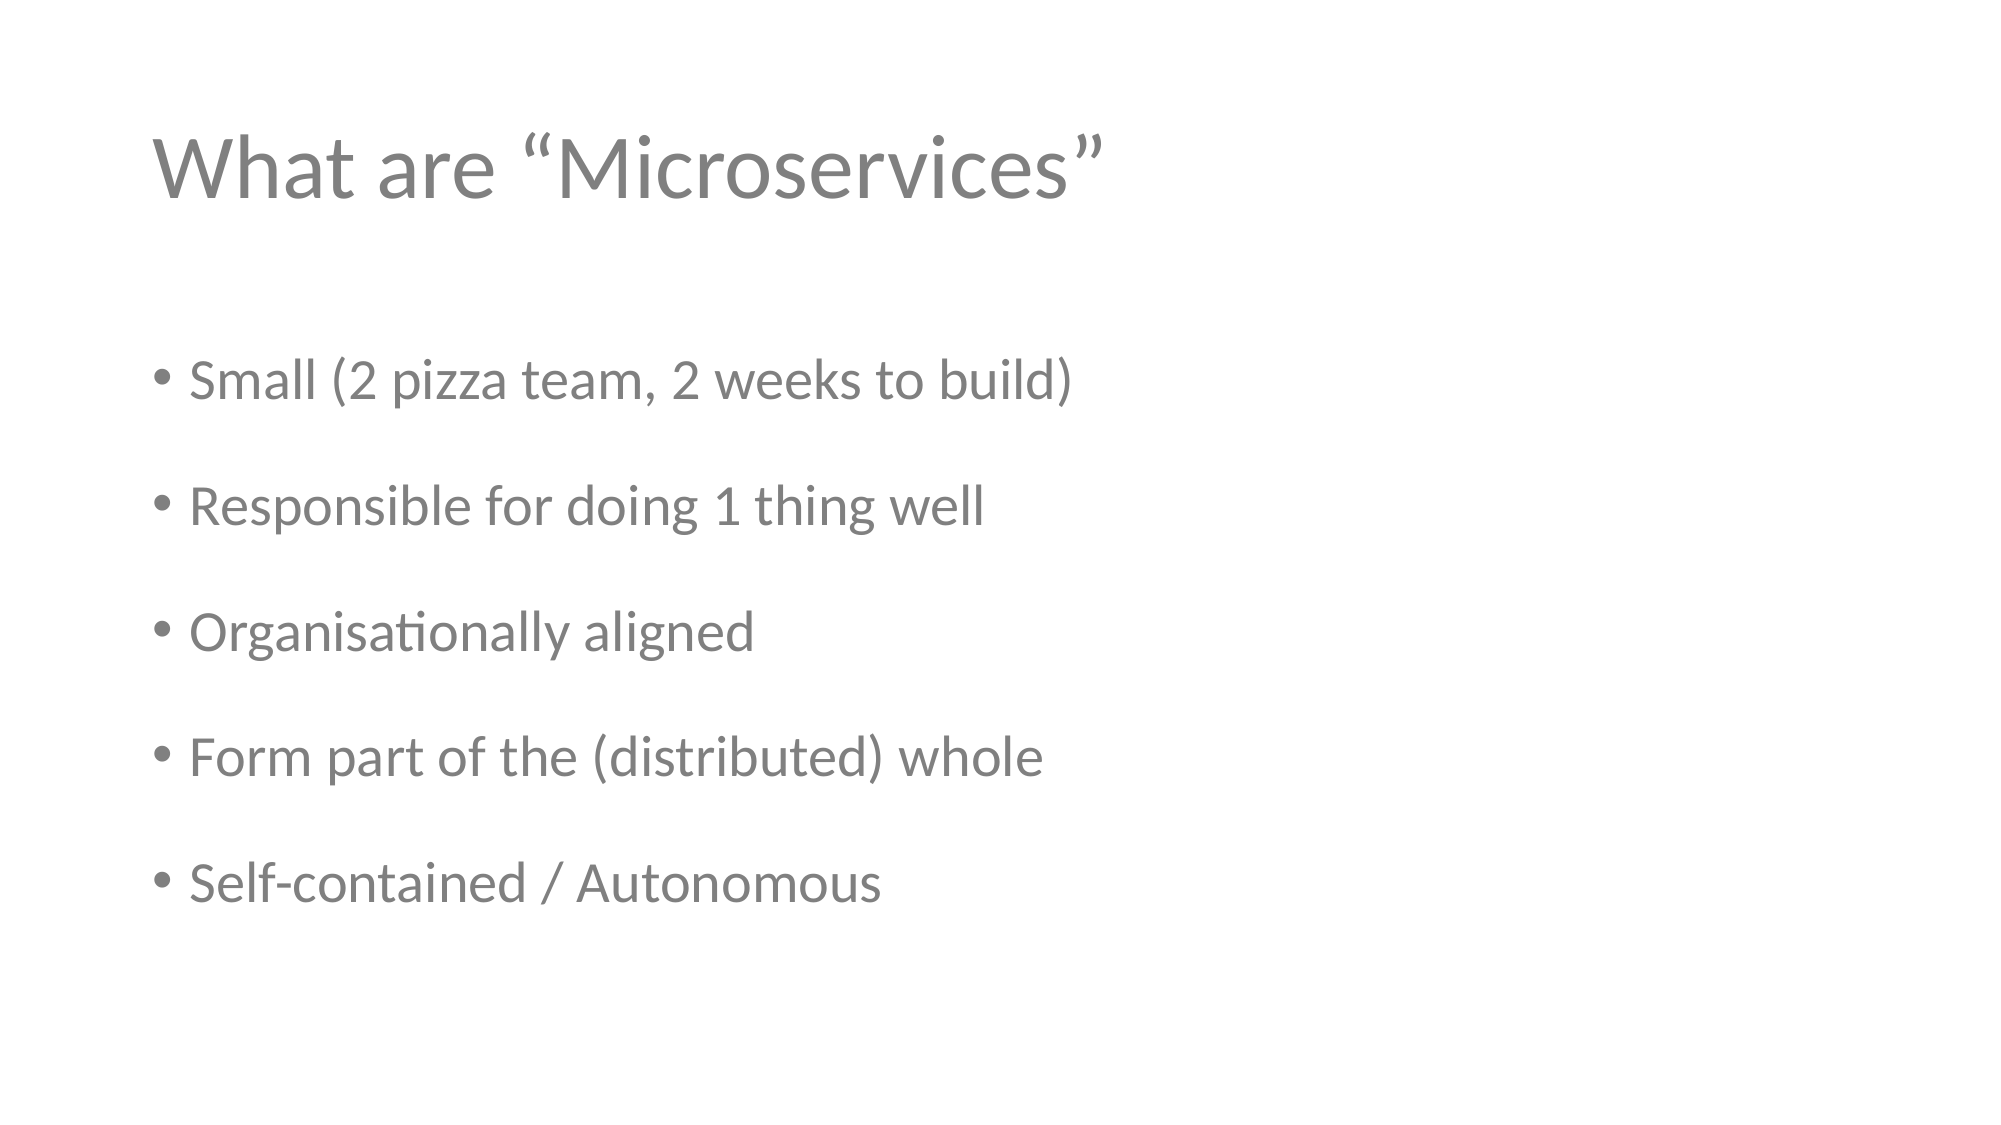

# What are “Microservices”
Small (2 pizza team, 2 weeks to build)
Responsible for doing 1 thing well
Organisationally aligned
Form part of the (distributed) whole
Self-contained / Autonomous